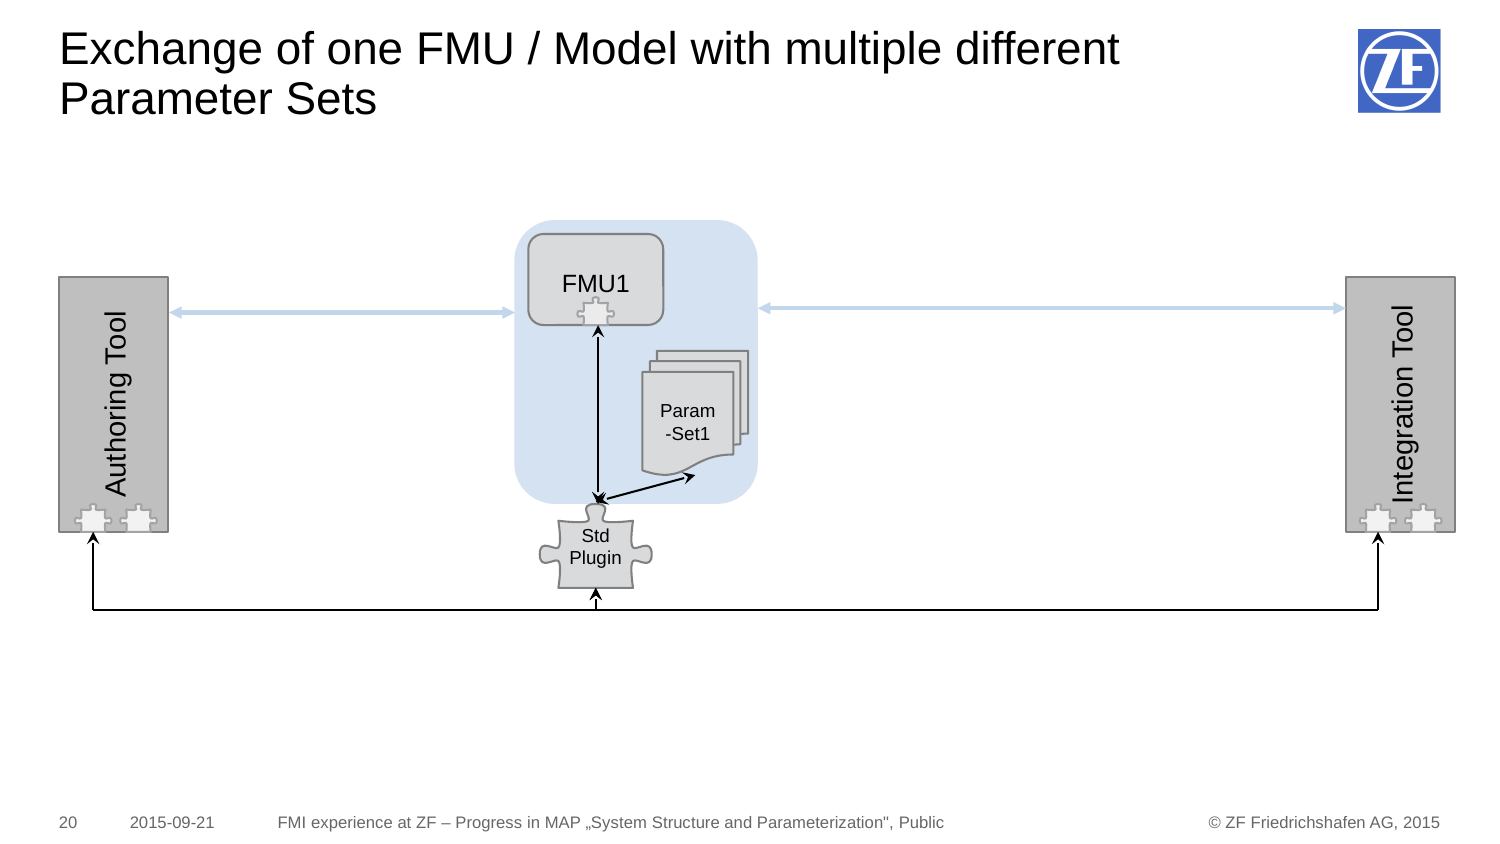

# Exchange of one FMU / Model with multiple different Parameter Sets

FMU1

Integration Tool

Authoring Tool

Param-Set1
Std Plugin
SSD